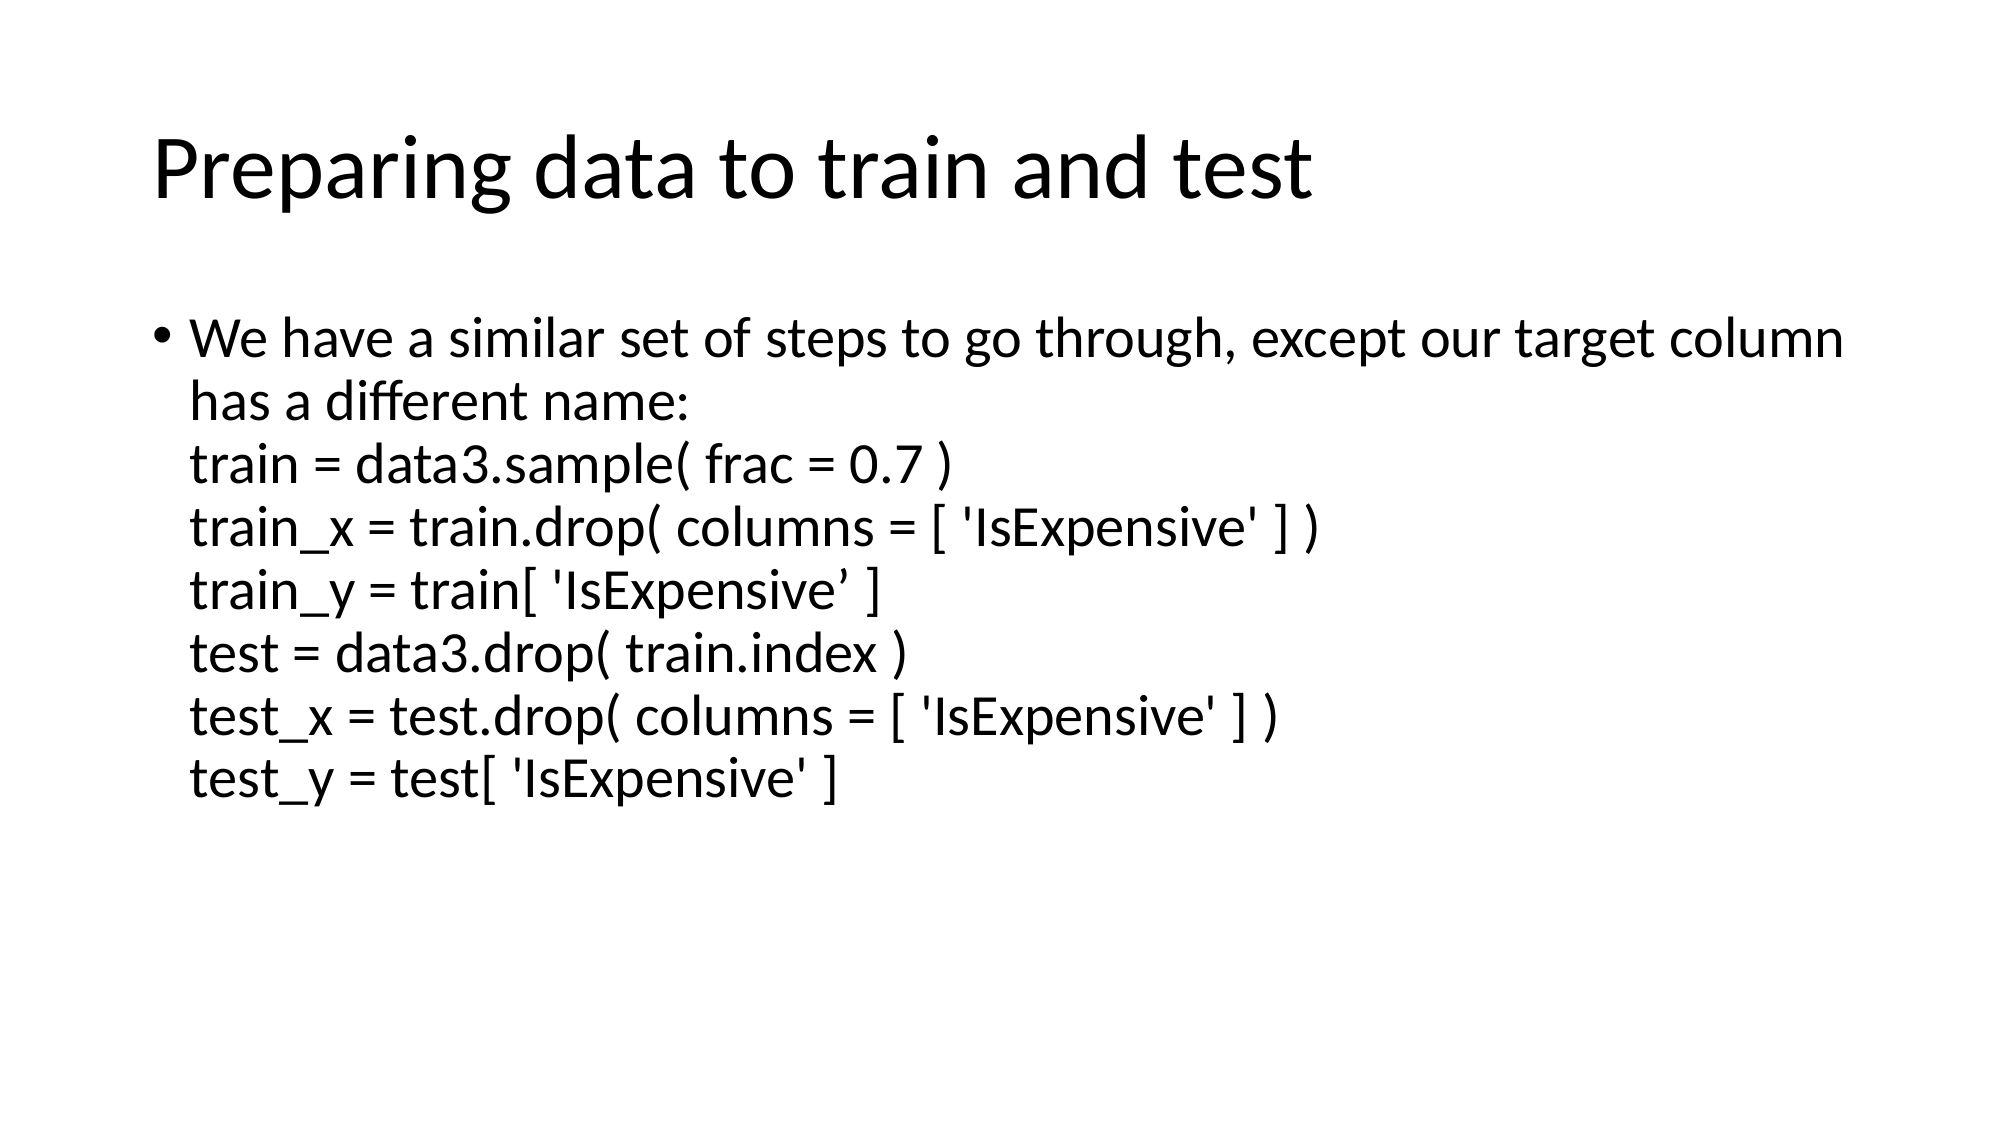

# Preparing data to train and test
We have a similar set of steps to go through, except our target column has a different name:
train = data3.sample( frac = 0.7 )
train_x = train.drop( columns = [ 'IsExpensive' ] )
train_y = train[ 'IsExpensive’ ]
test = data3.drop( train.index )
test_x = test.drop( columns = [ 'IsExpensive' ] )
test_y = test[ 'IsExpensive' ]